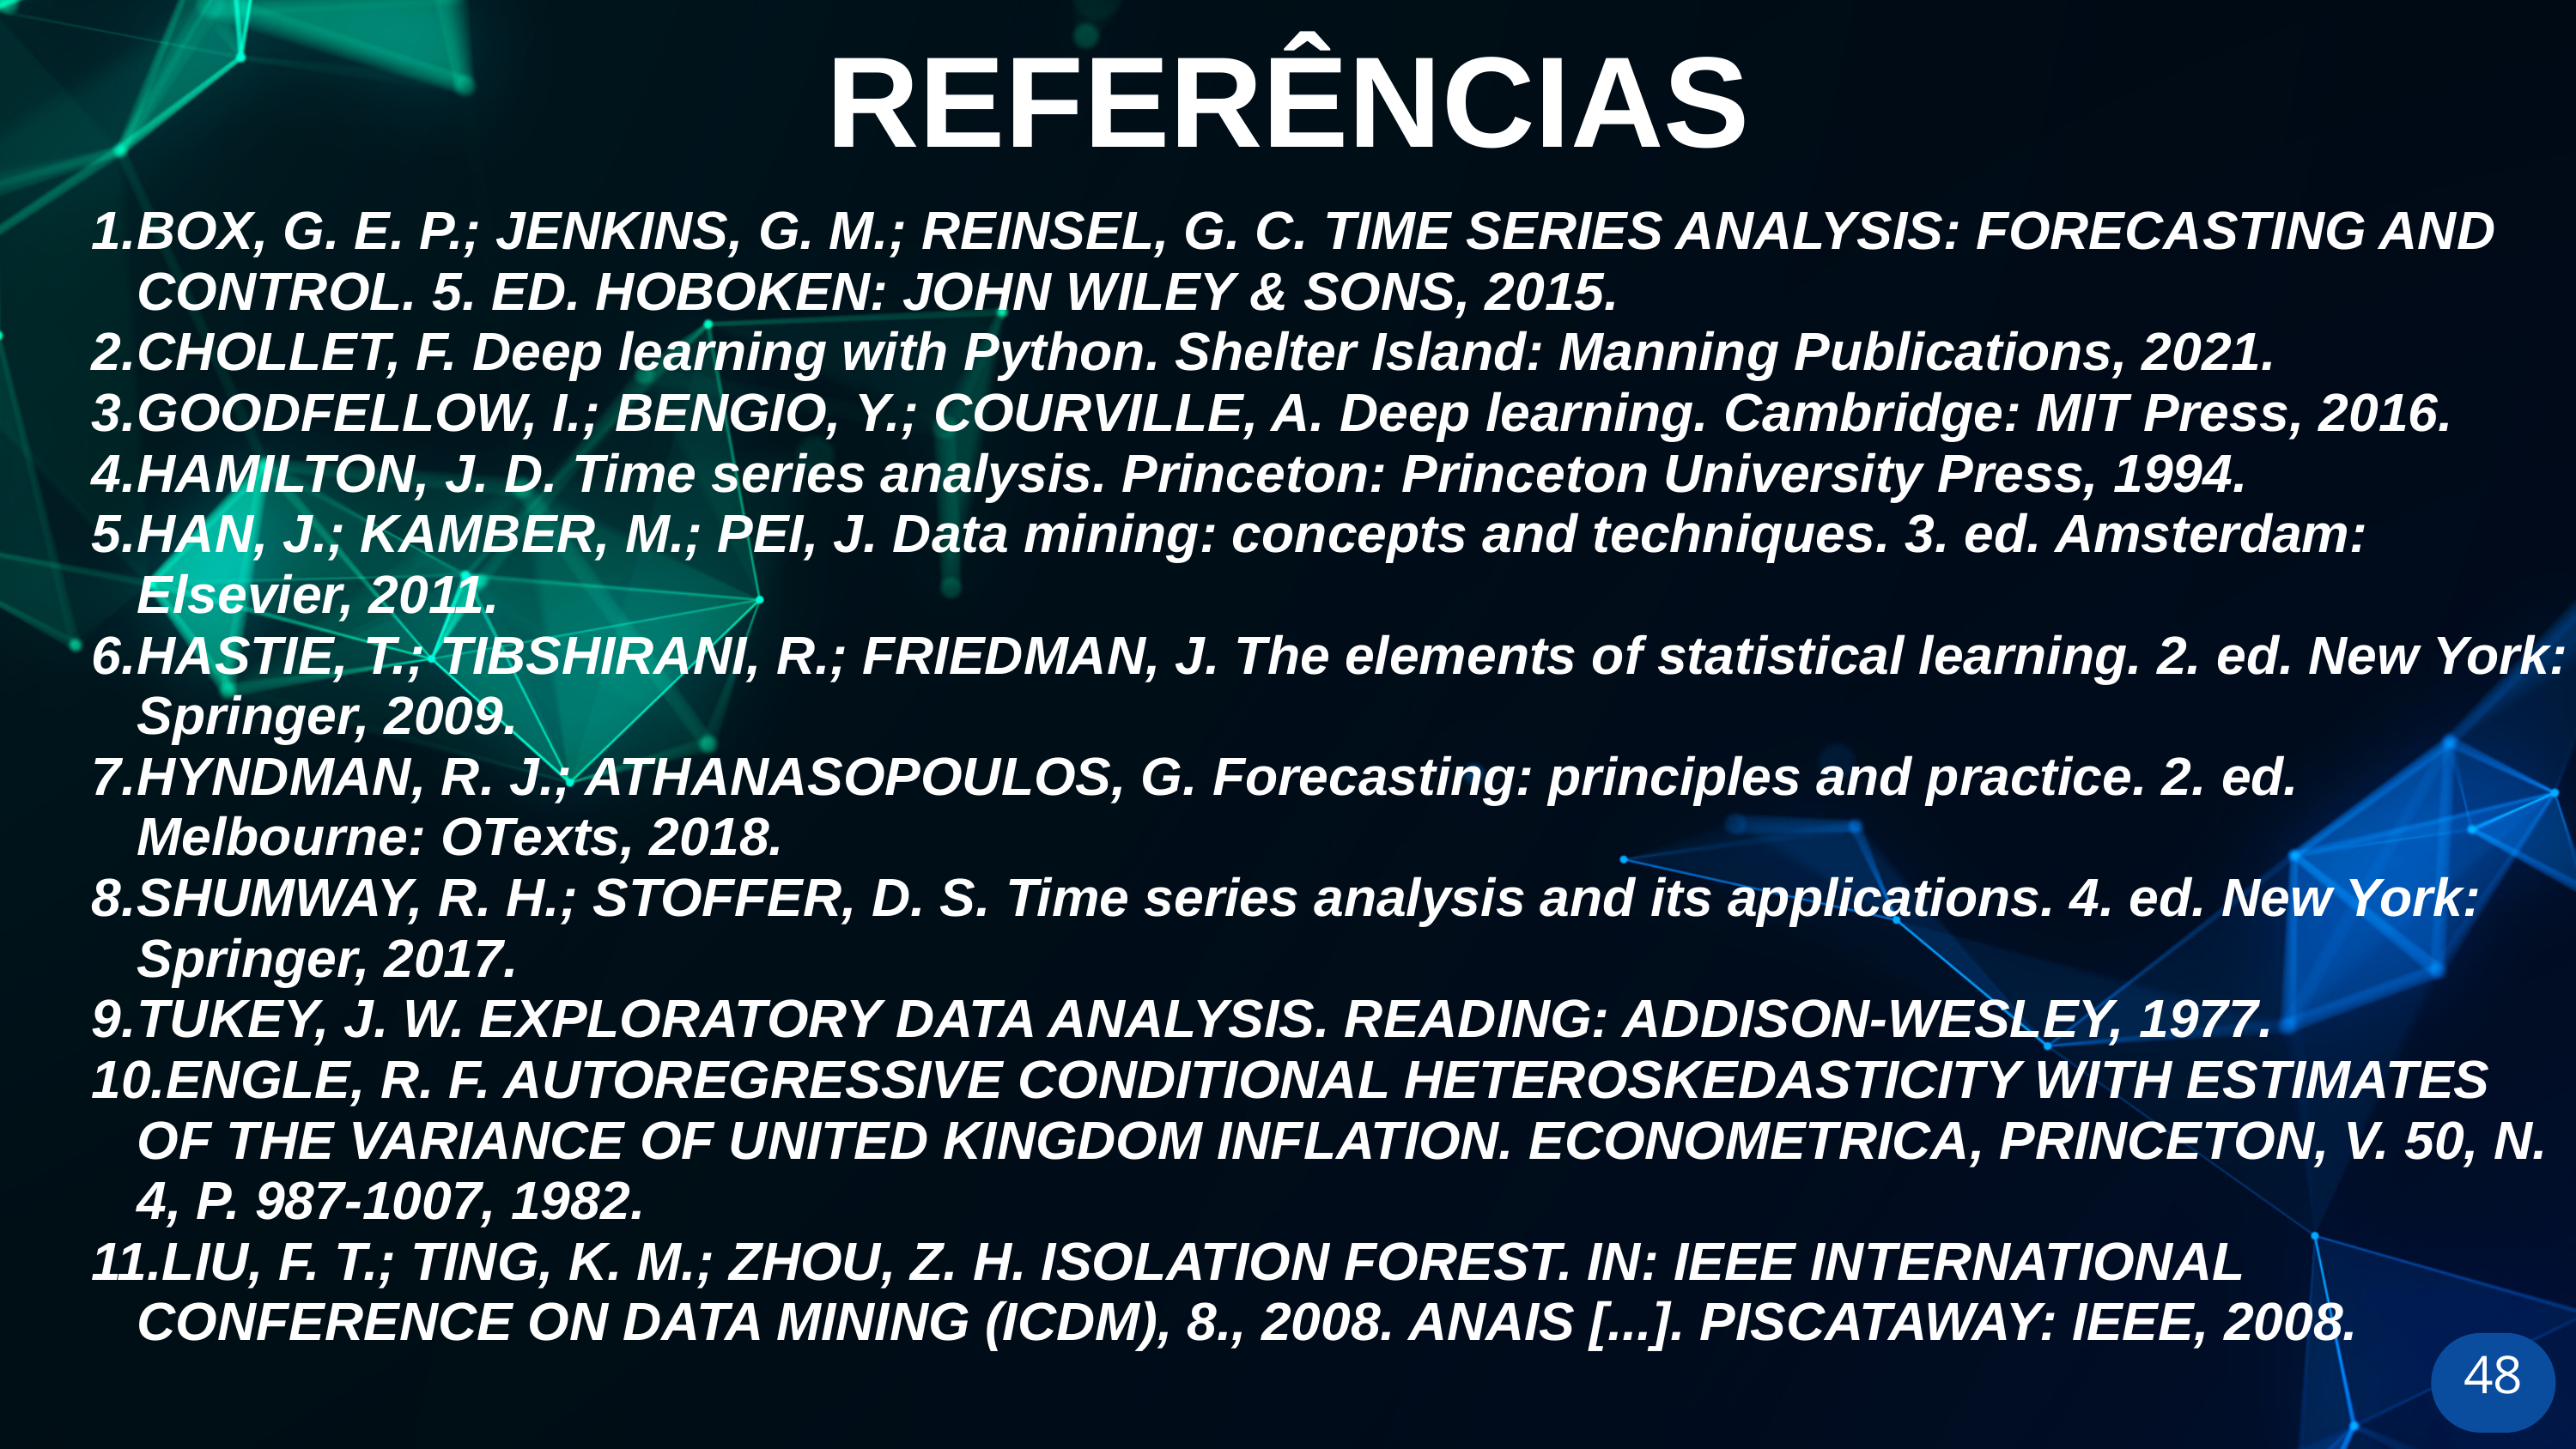

REFERÊNCIAS
BOX, G. E. P.; JENKINS, G. M.; REINSEL, G. C. TIME SERIES ANALYSIS: FORECASTING AND CONTROL. 5. ED. HOBOKEN: JOHN WILEY & SONS, 2015.
CHOLLET, F. Deep learning with Python. Shelter Island: Manning Publications, 2021.
GOODFELLOW, I.; BENGIO, Y.; COURVILLE, A. Deep learning. Cambridge: MIT Press, 2016.
HAMILTON, J. D. Time series analysis. Princeton: Princeton University Press, 1994.
HAN, J.; KAMBER, M.; PEI, J. Data mining: concepts and techniques. 3. ed. Amsterdam: Elsevier, 2011.
HASTIE, T.; TIBSHIRANI, R.; FRIEDMAN, J. The elements of statistical learning. 2. ed. New York: Springer, 2009.
HYNDMAN, R. J.; ATHANASOPOULOS, G. Forecasting: principles and practice. 2. ed. Melbourne: OTexts, 2018.
SHUMWAY, R. H.; STOFFER, D. S. Time series analysis and its applications. 4. ed. New York: Springer, 2017.
TUKEY, J. W. EXPLORATORY DATA ANALYSIS. READING: ADDISON-WESLEY, 1977.
ENGLE, R. F. AUTOREGRESSIVE CONDITIONAL HETEROSKEDASTICITY WITH ESTIMATES OF THE VARIANCE OF UNITED KINGDOM INFLATION. ECONOMETRICA, PRINCETON, V. 50, N. 4, P. 987-1007, 1982.
LIU, F. T.; TING, K. M.; ZHOU, Z. H. ISOLATION FOREST. IN: IEEE INTERNATIONAL CONFERENCE ON DATA MINING (ICDM), 8., 2008. ANAIS [...]. PISCATAWAY: IEEE, 2008.

48